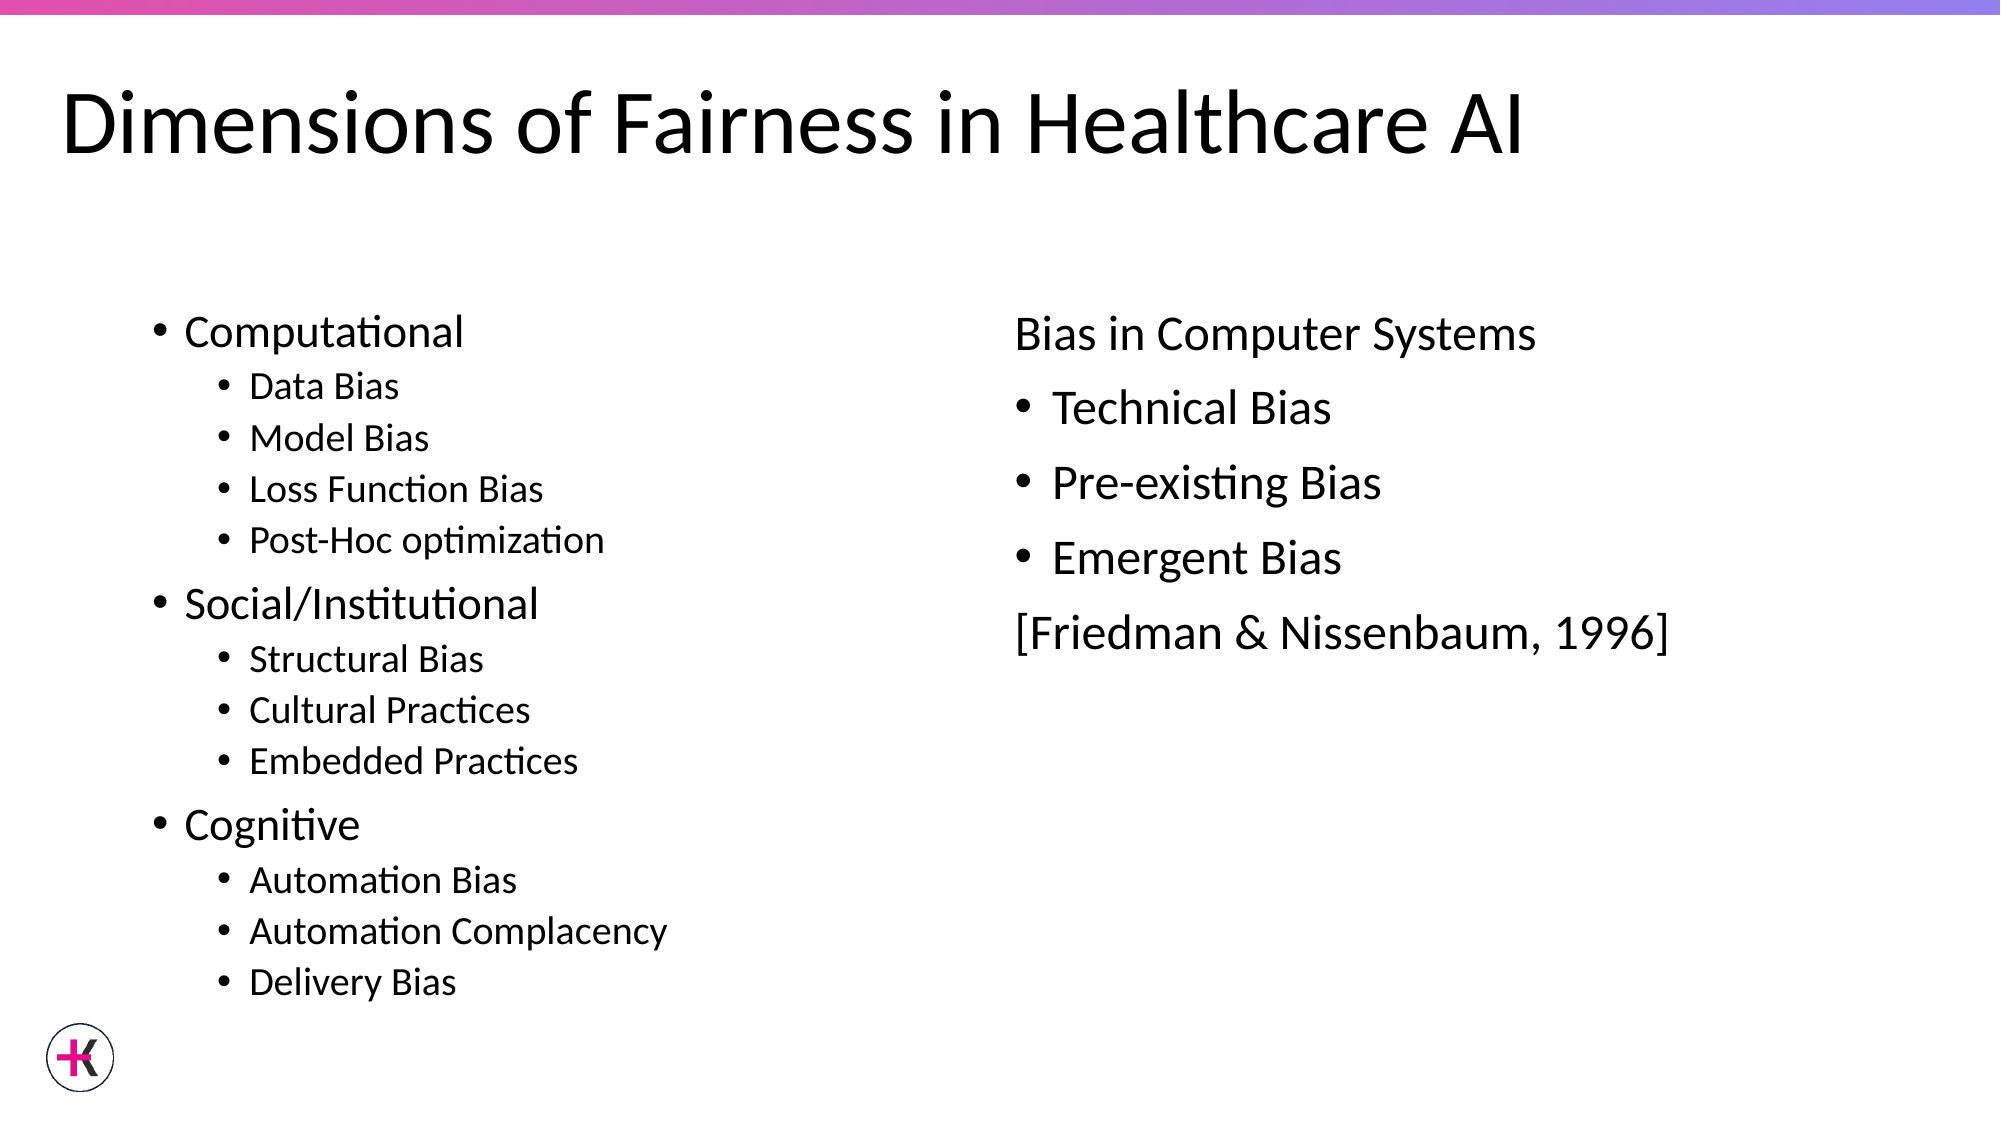

# Dimensions of Fairness in Healthcare AI
Computational
Data Bias
Model Bias
Loss Function Bias
Post-Hoc optimization
Social/Institutional
Structural Bias
Cultural Practices
Embedded Practices
Cognitive
Automation Bias
Automation Complacency
Delivery Bias
Bias in Computer Systems
Technical Bias
Pre-existing Bias
Emergent Bias
[Friedman & Nissenbaum, 1996]